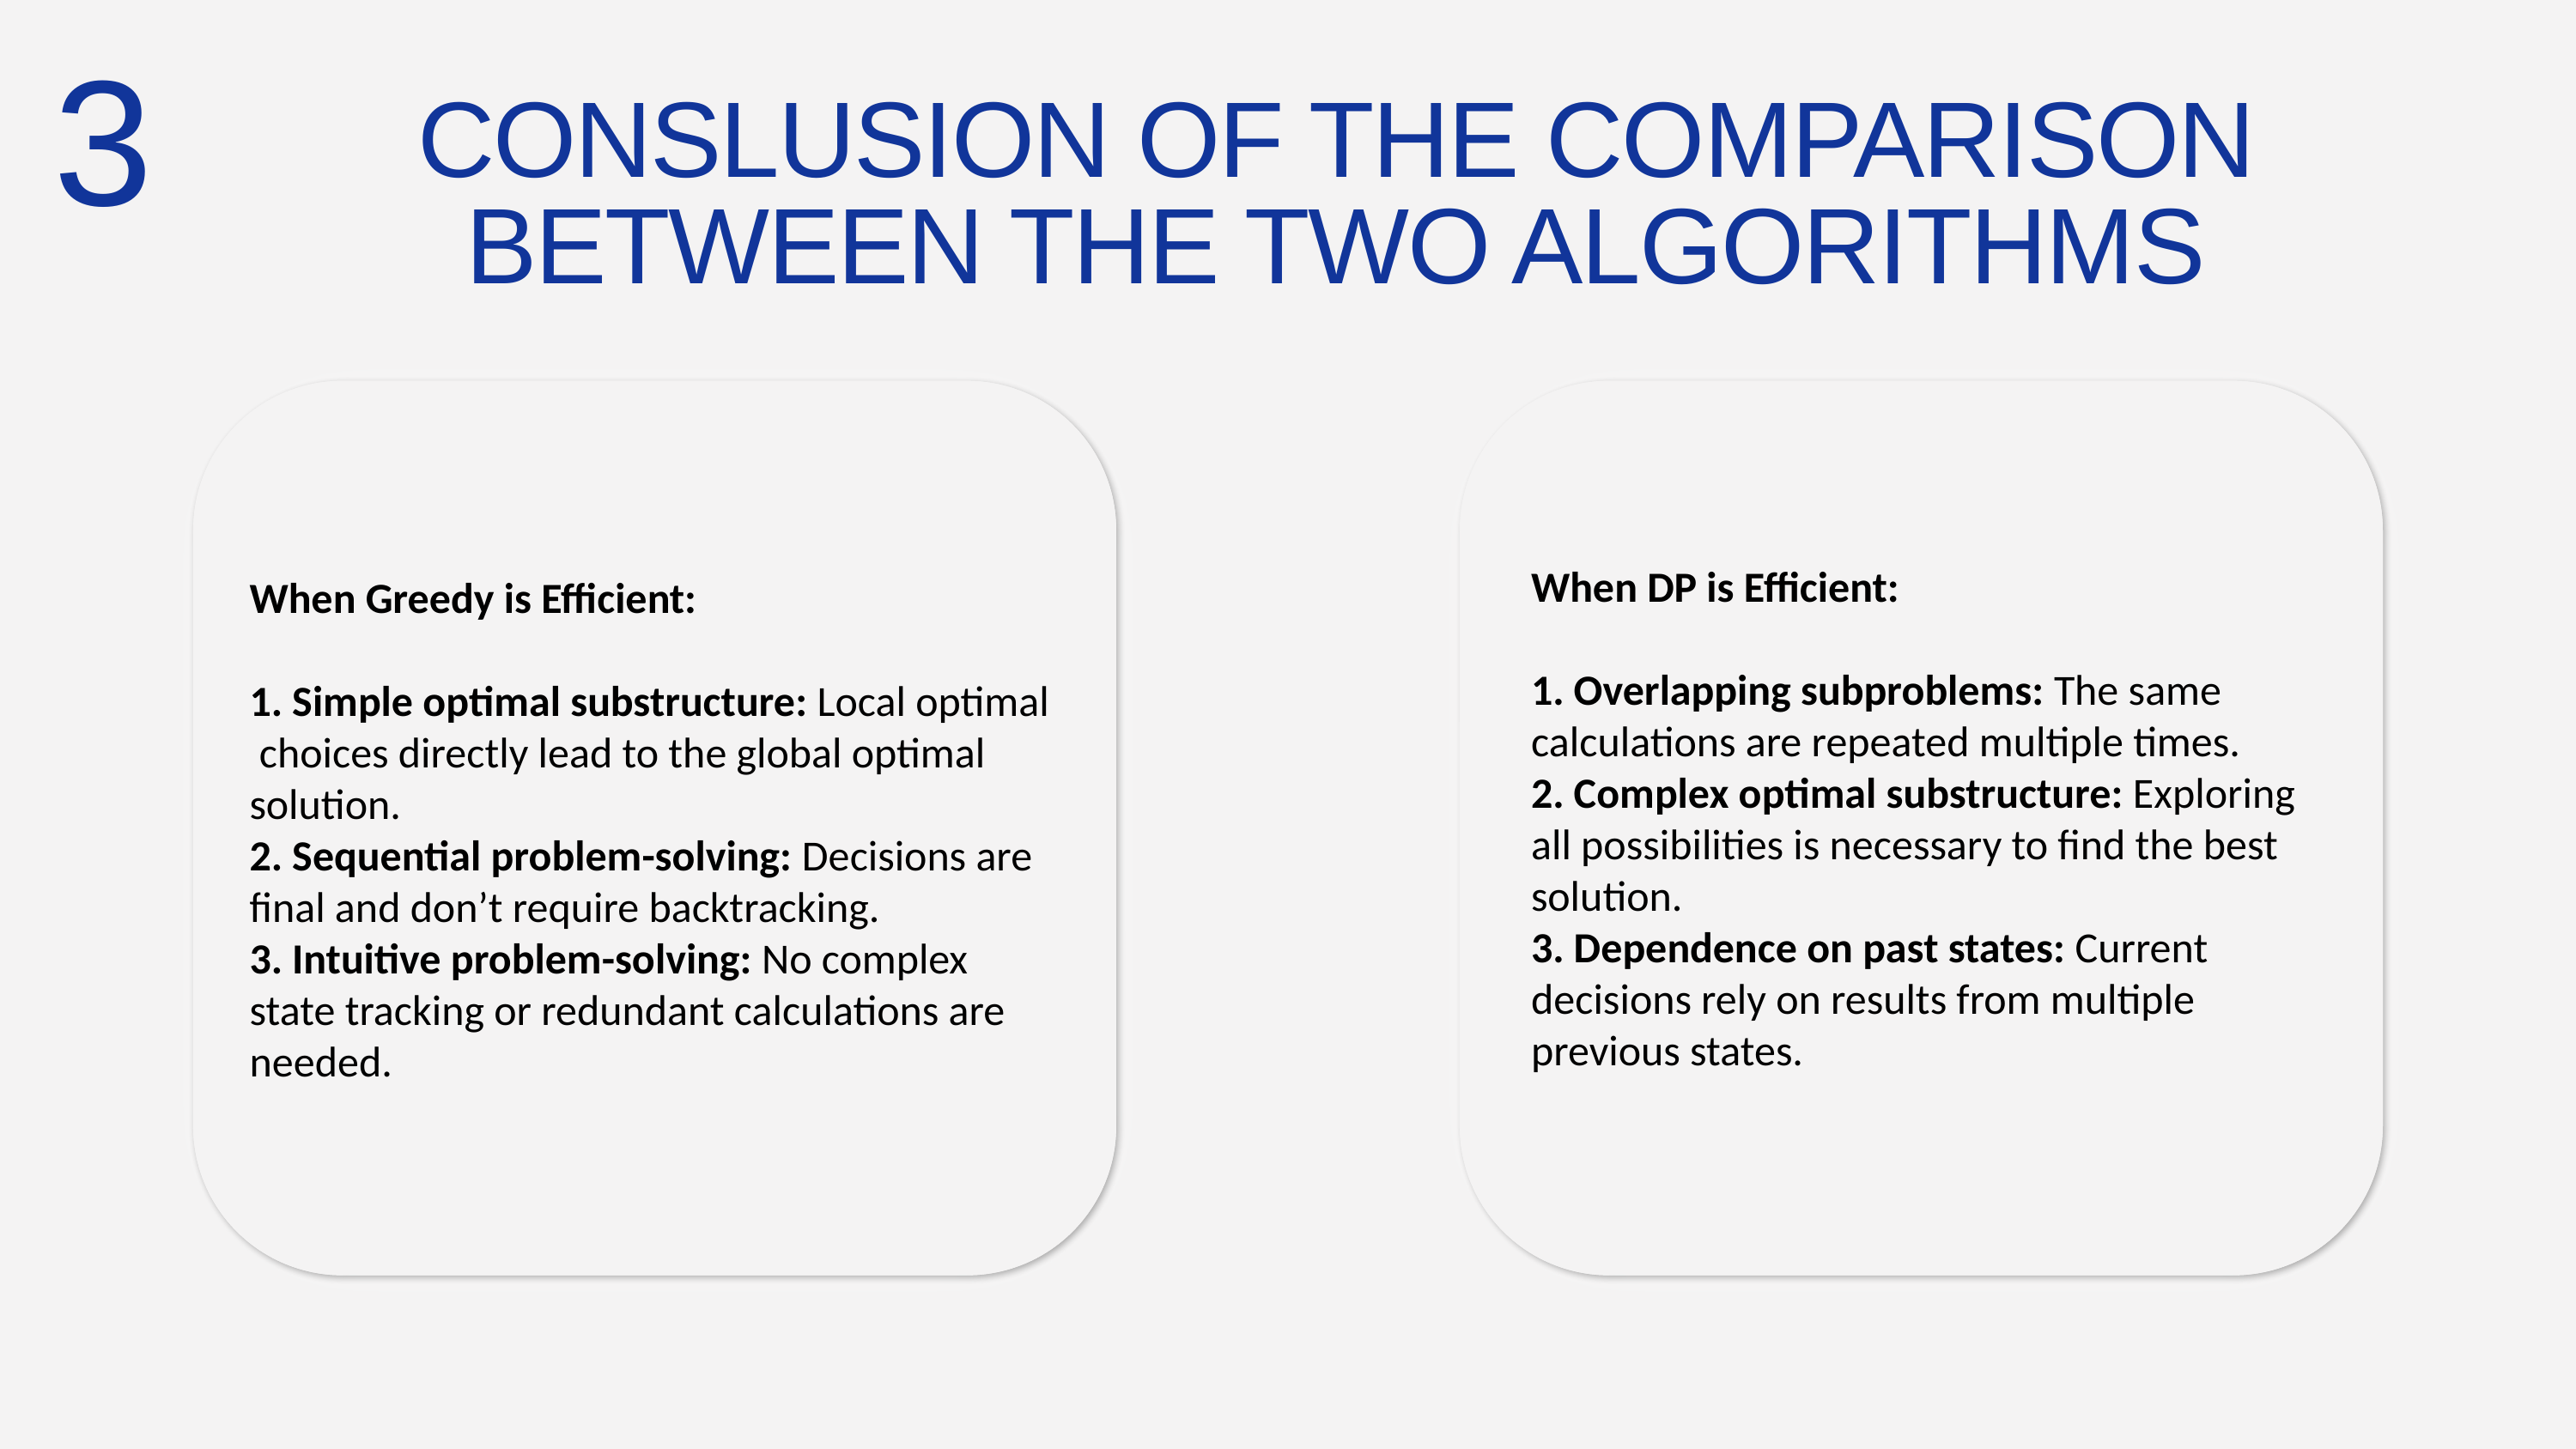

3
CONSLUSION OF THE COMPARISON BETWEEN THE TWO ALGORITHMS
1.

When Greedy is Efficient:

1. Simple optimal substructure: Local optimal   choices directly lead to the global optimal solution.
2. Sequential problem-solving: Decisions are final and don’t require backtracking.
3. Intuitive problem-solving: No complex state tracking or redundant calculations are needed.
1.

When DP is Efficient:

1. Overlapping subproblems: The same calculations are repeated multiple times.
2. Complex optimal substructure: Exploring all possibilities is necessary to find the best solution.
3. Dependence on past states: Current decisions rely on results from multiple previous states.